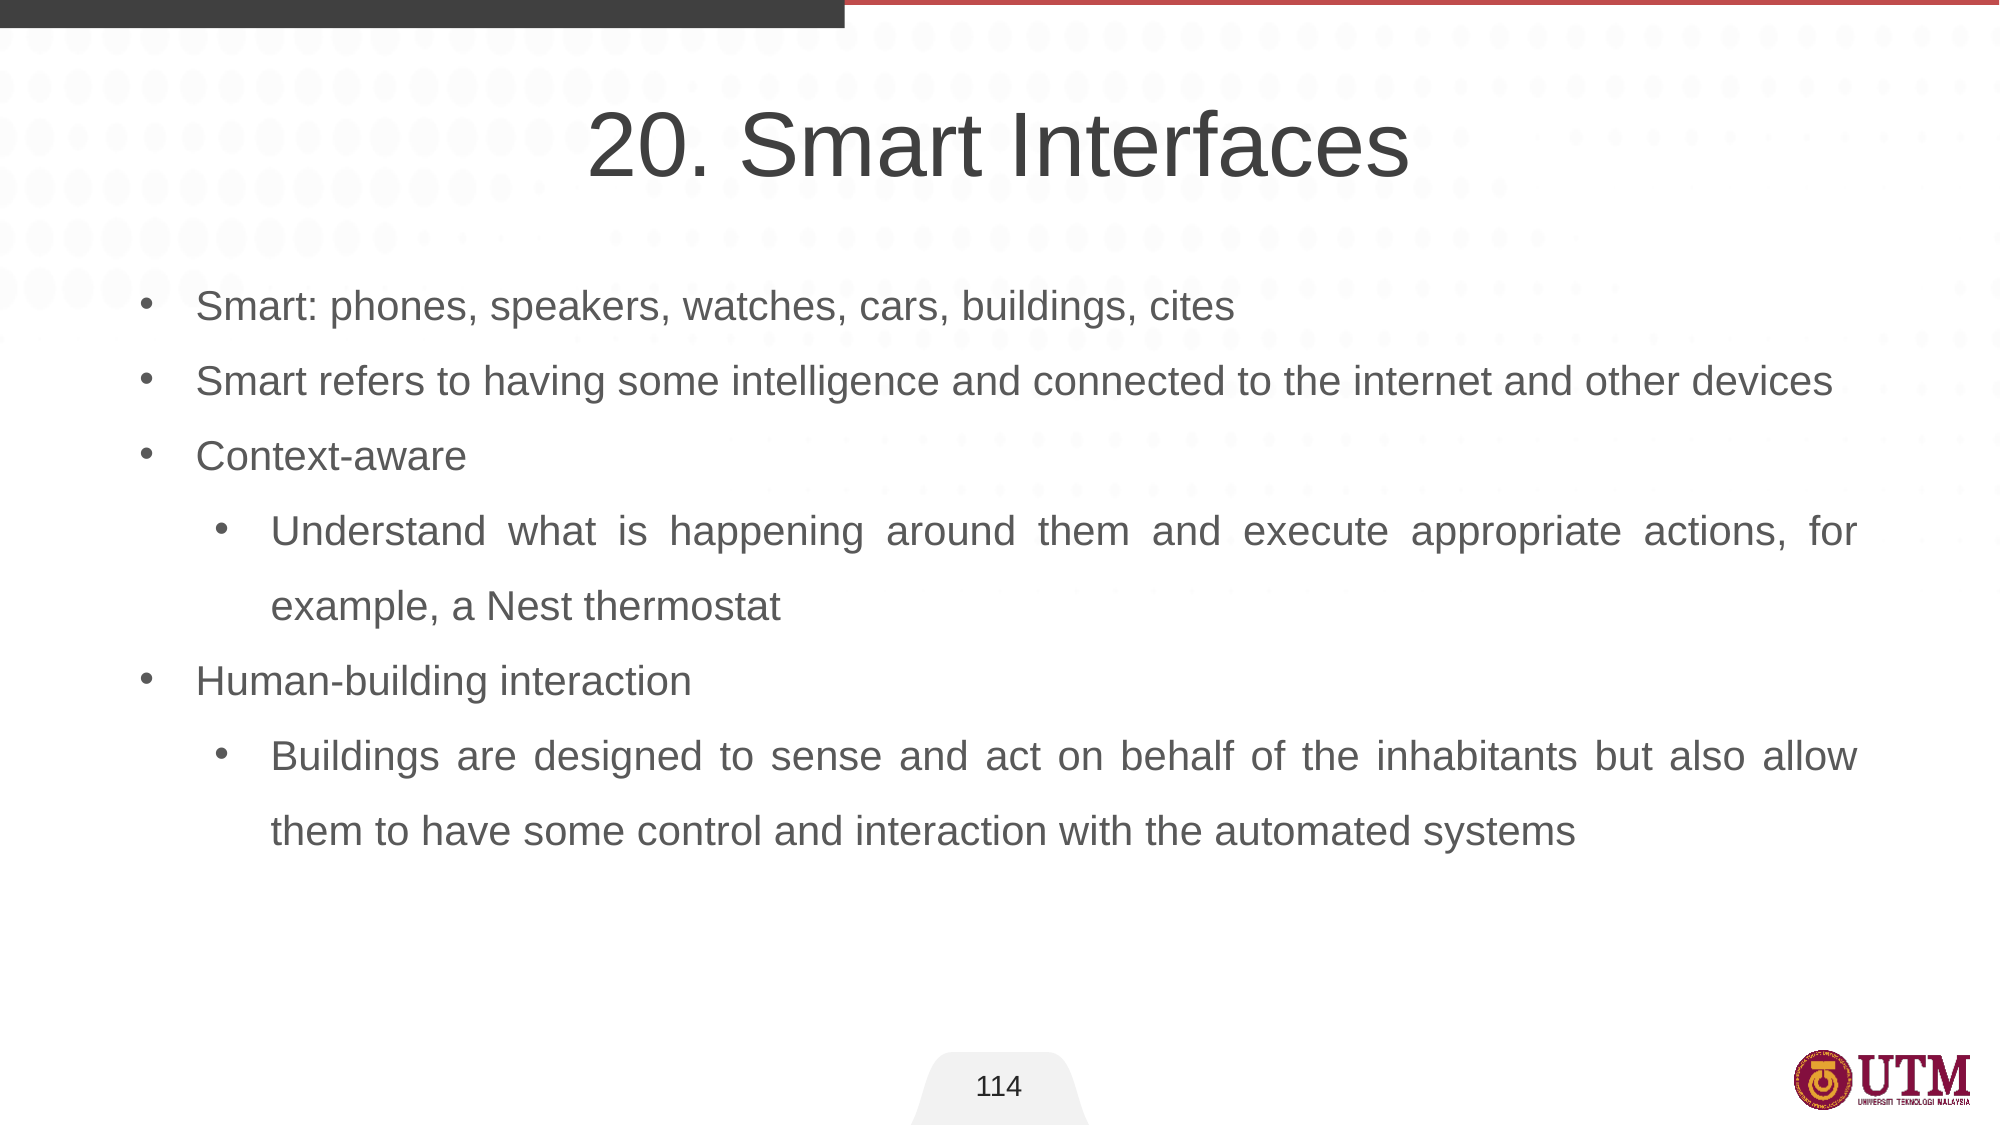

20. Smart Interfaces
Smart: phones, speakers, watches, cars, buildings, cites
Smart refers to having some intelligence and connected to the internet and other devices
Context-aware
Understand what is happening around them and execute appropriate actions, for example, a Nest thermostat
Human-building interaction
Buildings are designed to sense and act on behalf of the inhabitants but also allow them to have some control and interaction with the automated systems
114